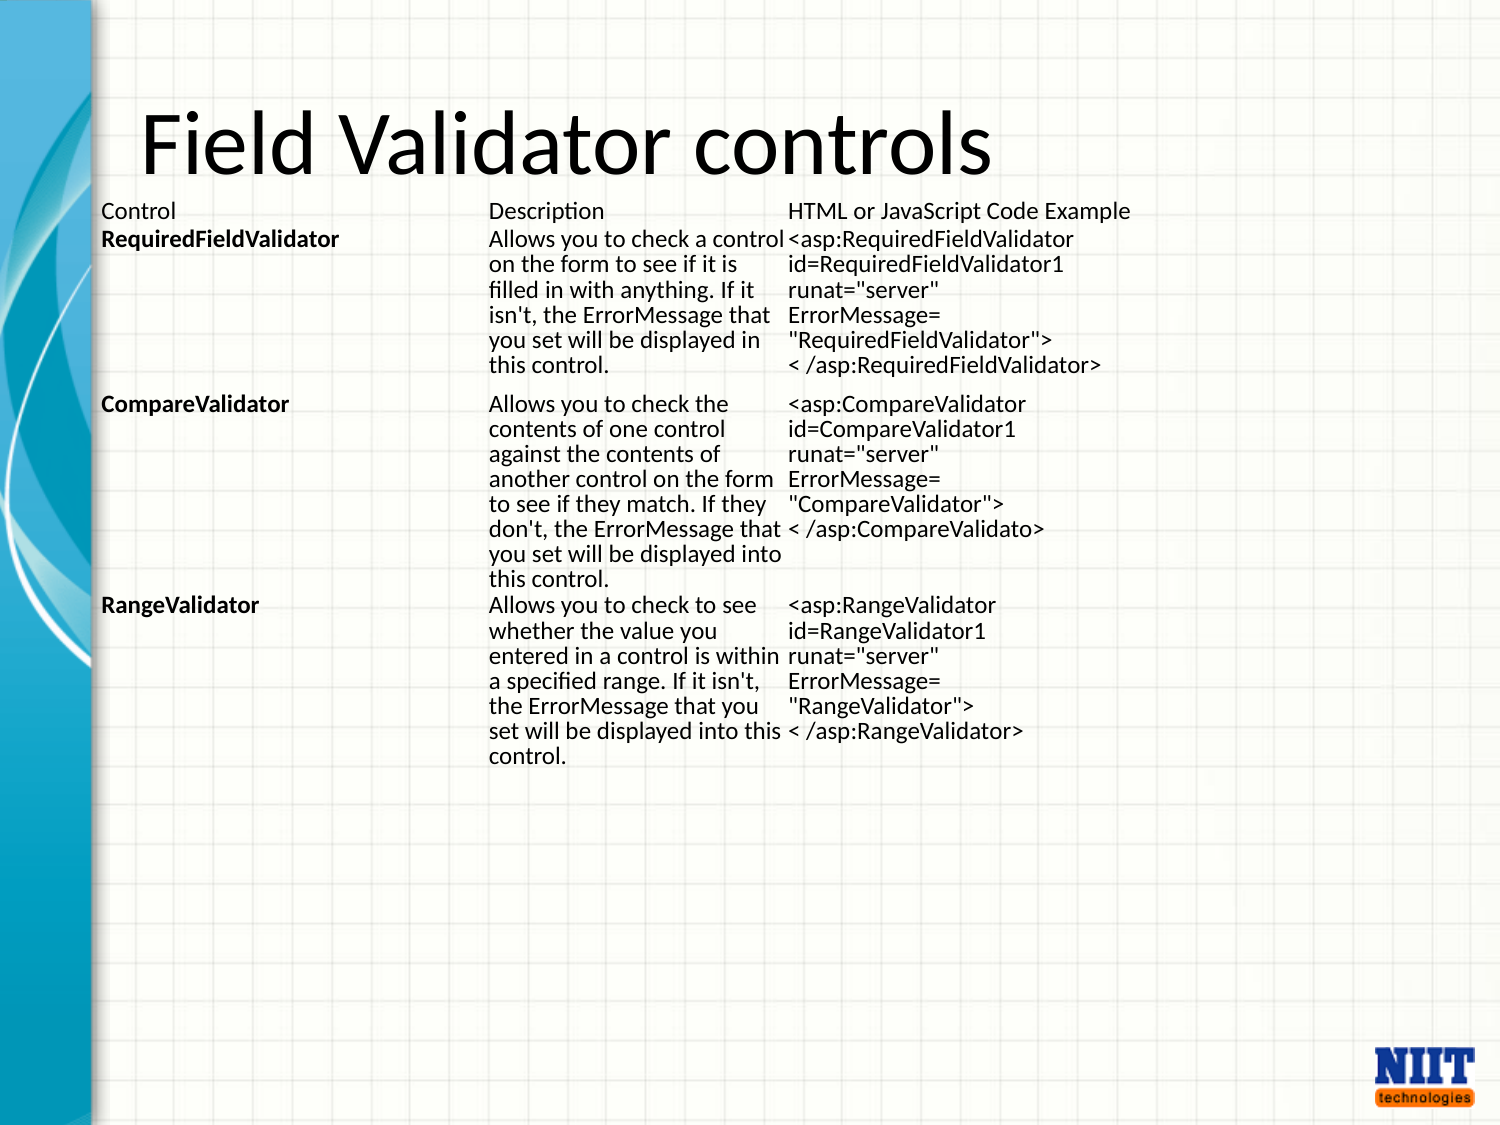

# Field Validator controls
| Control | Description | HTML or JavaScript Code Example |
| --- | --- | --- |
| RequiredFieldValidator | Allows you to check a control on the form to see if it is filled in with anything. If it isn't, the ErrorMessage that you set will be displayed in this control. | <asp:RequiredFieldValidator id=RequiredFieldValidator1 runat="server" ErrorMessage= "RequiredFieldValidator"> < /asp:RequiredFieldValidator> |
| CompareValidator | Allows you to check the contents of one control against the contents of another control on the form to see if they match. If they don't, the ErrorMessage that you set will be displayed into this control. | <asp:CompareValidator id=CompareValidator1 runat="server" ErrorMessage= "CompareValidator"> < /asp:CompareValidato> |
| RangeValidator | Allows you to check to see whether the value you entered in a control is within a specified range. If it isn't, the ErrorMessage that you set will be displayed into this control. | <asp:RangeValidator id=RangeValidator1 runat="server" ErrorMessage= "RangeValidator"> < /asp:RangeValidator> |